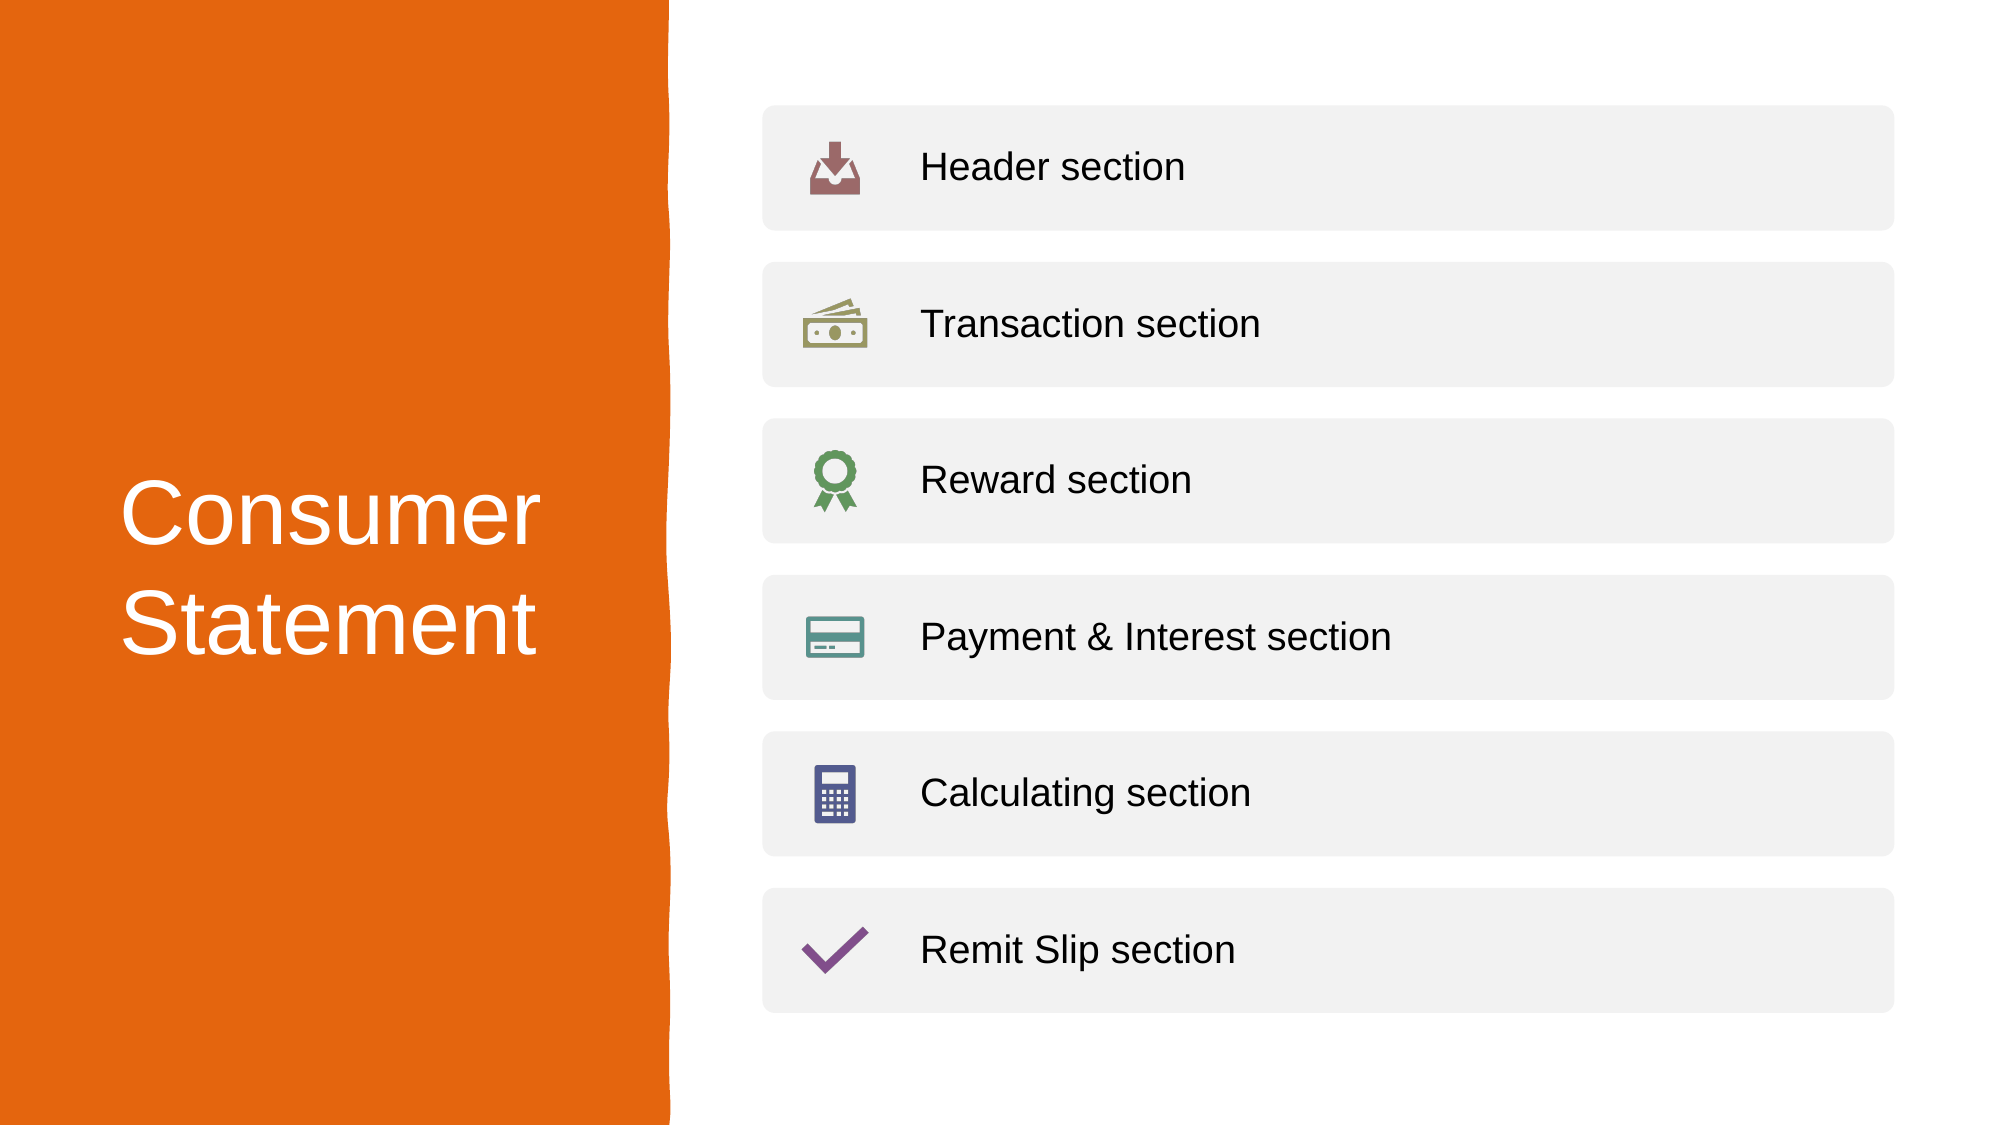

Header section
Transaction section
Reward section
Payment & Interest section
Calculating section
Remit Slip section
# Consumer Statement